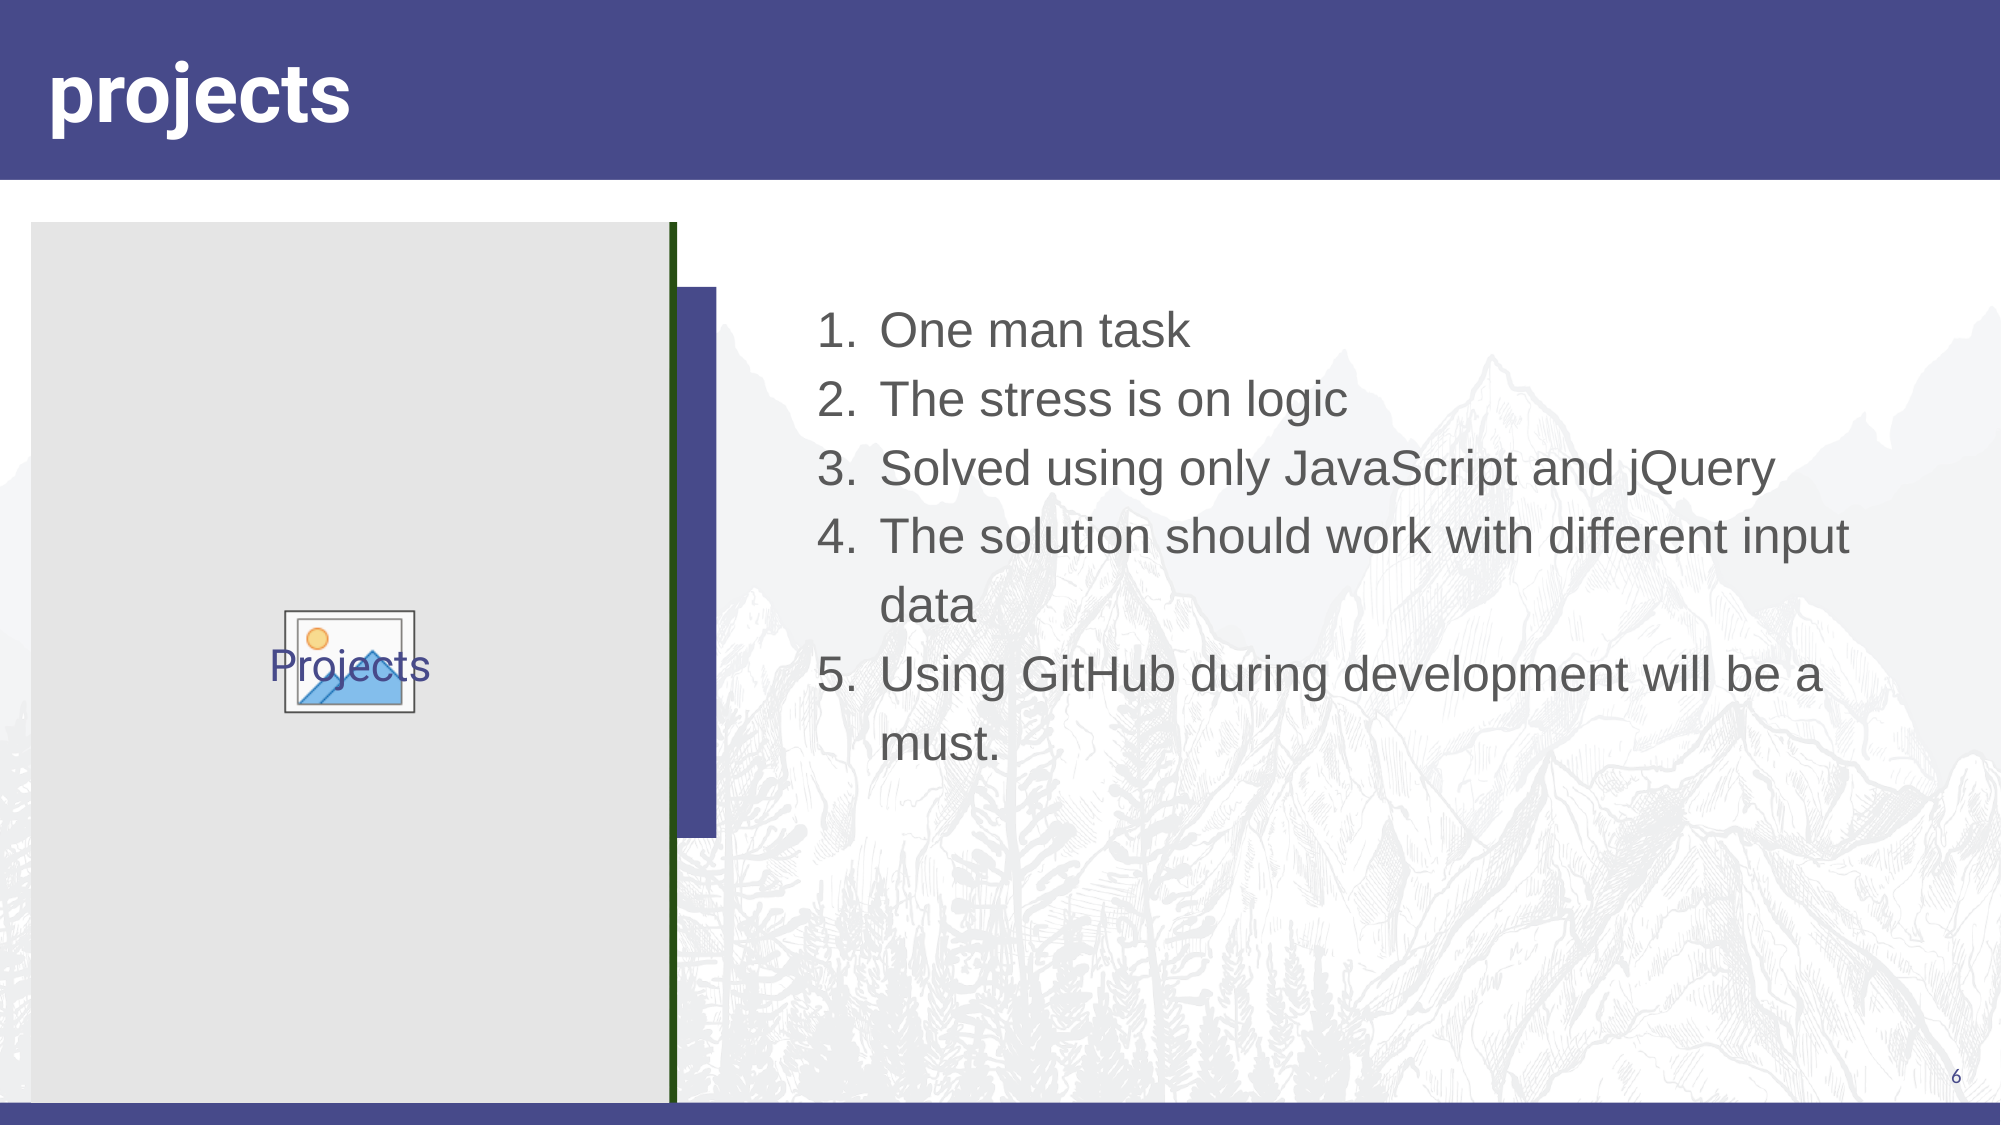

# projects

One man task
The stress is on logic
Solved using only JavaScript and jQuery
The solution should work with different input data
Using GitHub during development will be a must.

Projects
6